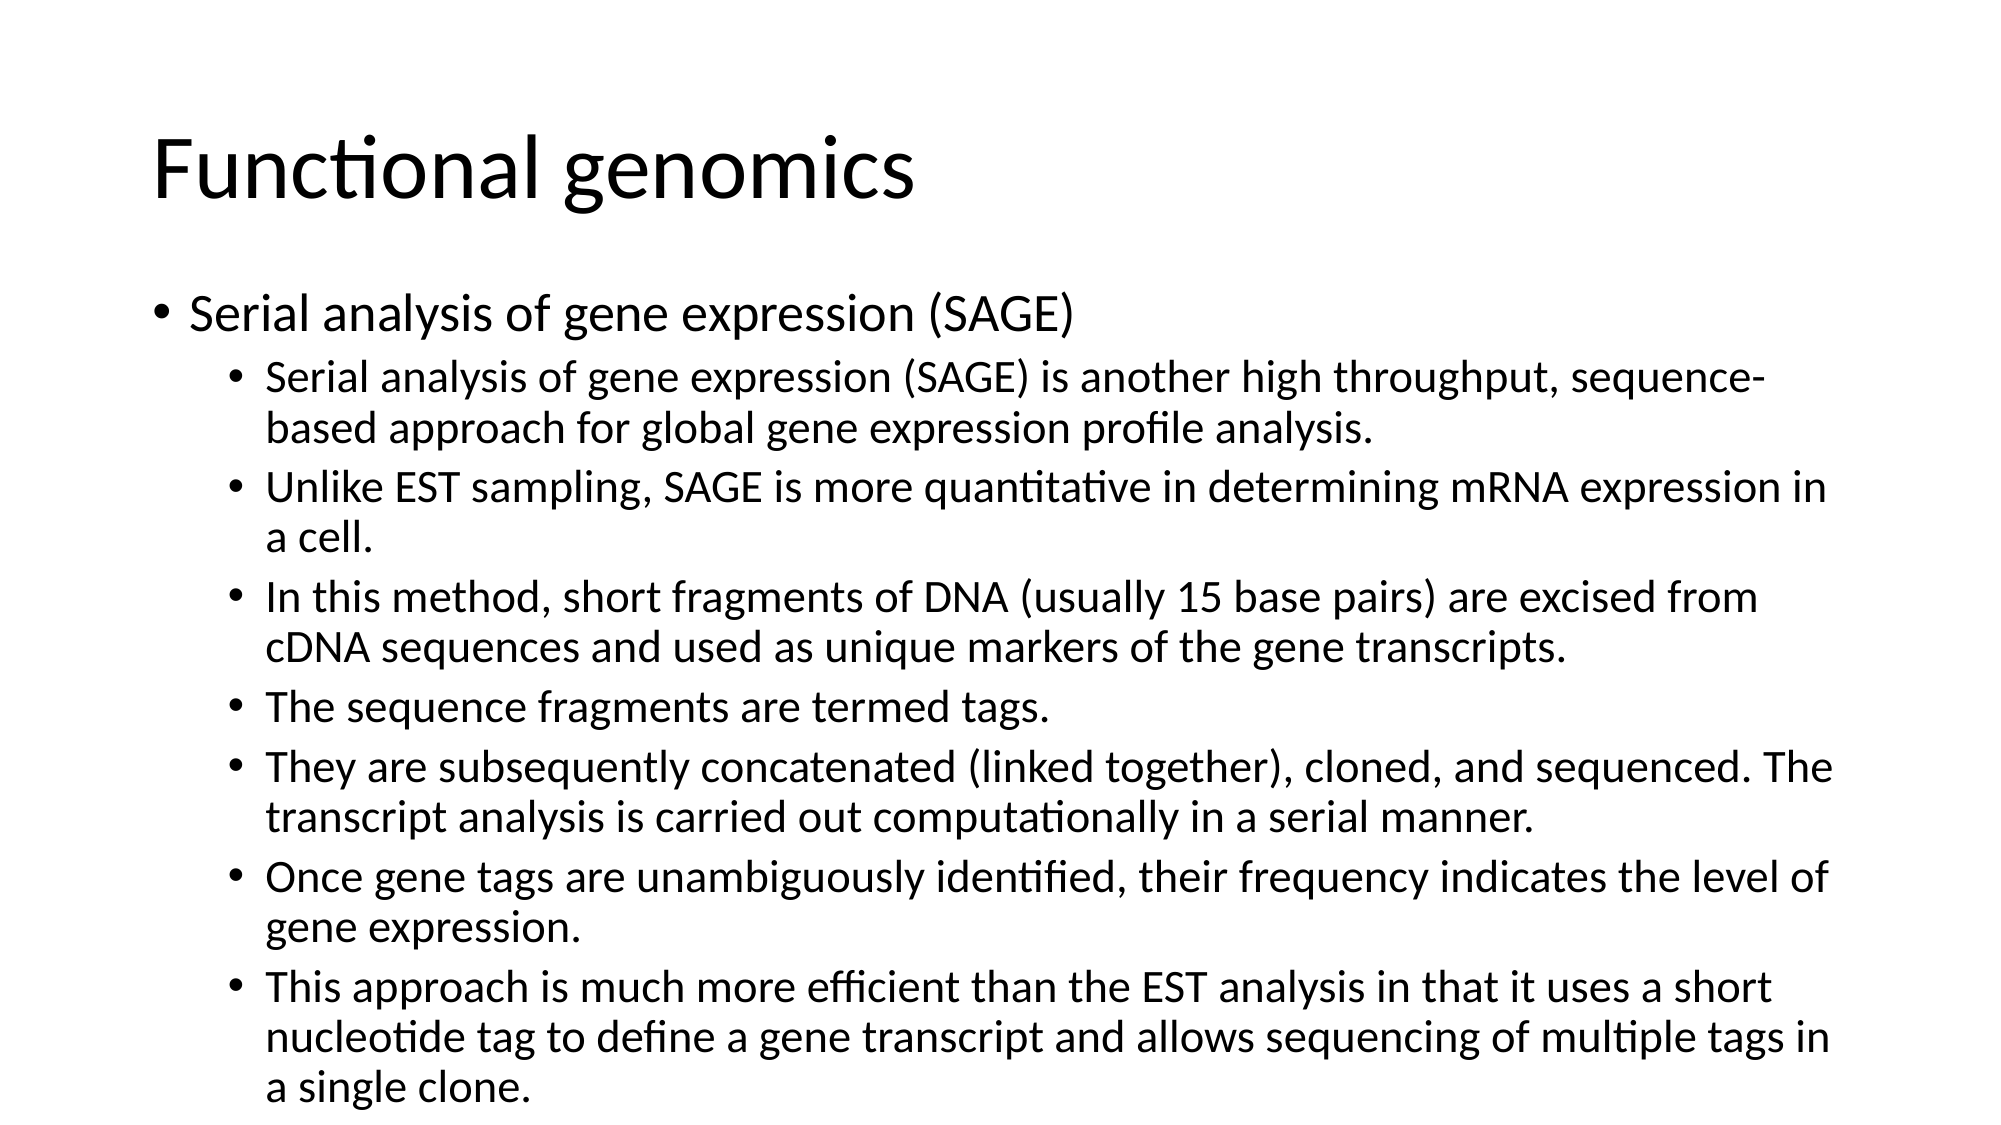

# Functional genomics
Serial analysis of gene expression (SAGE)
Serial analysis of gene expression (SAGE) is another high throughput, sequence-based approach for global gene expression profile analysis.
Unlike EST sampling, SAGE is more quantitative in determining mRNA expression in a cell.
In this method, short fragments of DNA (usually 15 base pairs) are excised from cDNA sequences and used as unique markers of the gene transcripts.
The sequence fragments are termed tags.
They are subsequently concatenated (linked together), cloned, and sequenced. The transcript analysis is carried out computationally in a serial manner.
Once gene tags are unambiguously identified, their frequency indicates the level of gene expression.
This approach is much more efficient than the EST analysis in that it uses a short nucleotide tag to define a gene transcript and allows sequencing of multiple tags in a single clone.